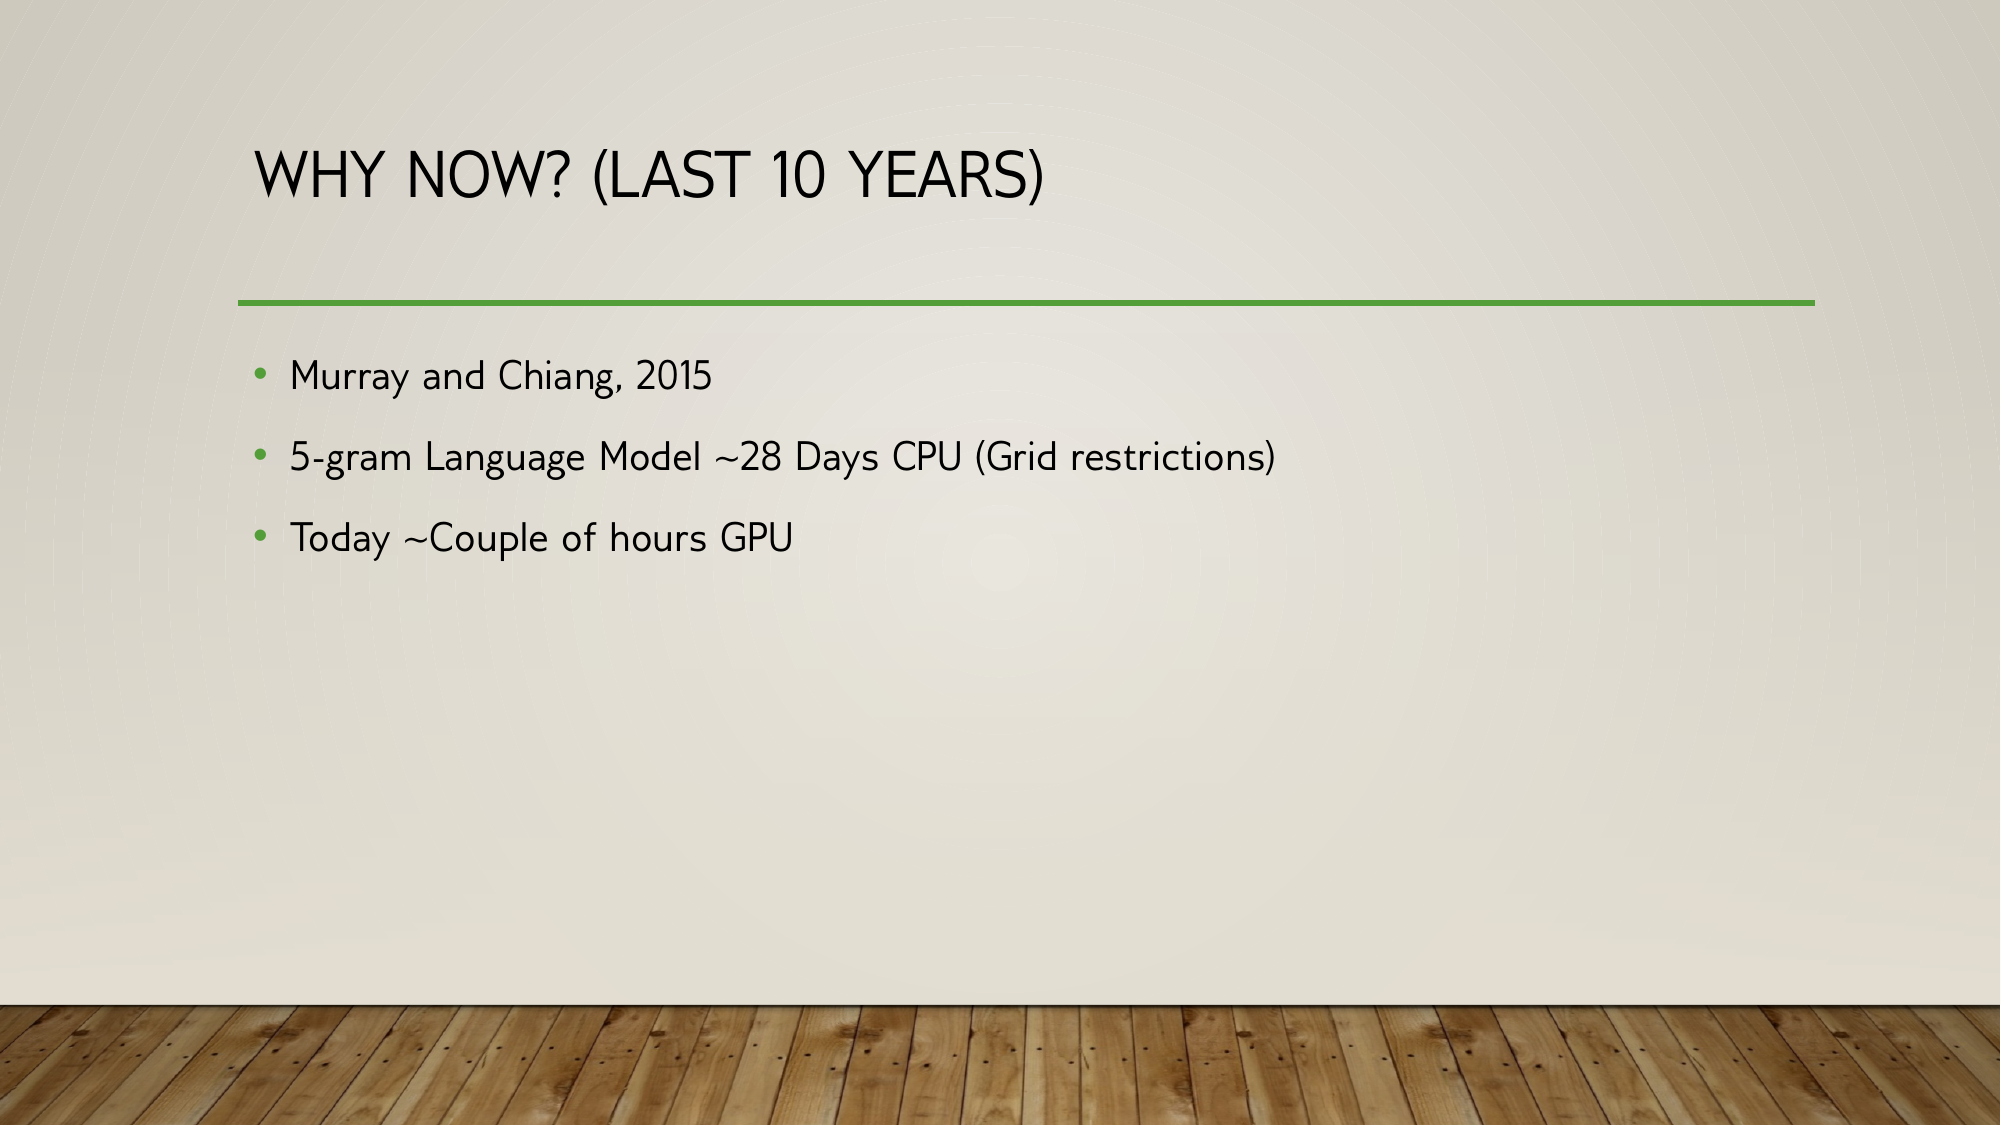

# Why Now? (Last 10 Years)
Murray and Chiang, 2015
5-gram Language Model ~28 Days CPU (Grid restrictions)
Today ~Couple of hours GPU